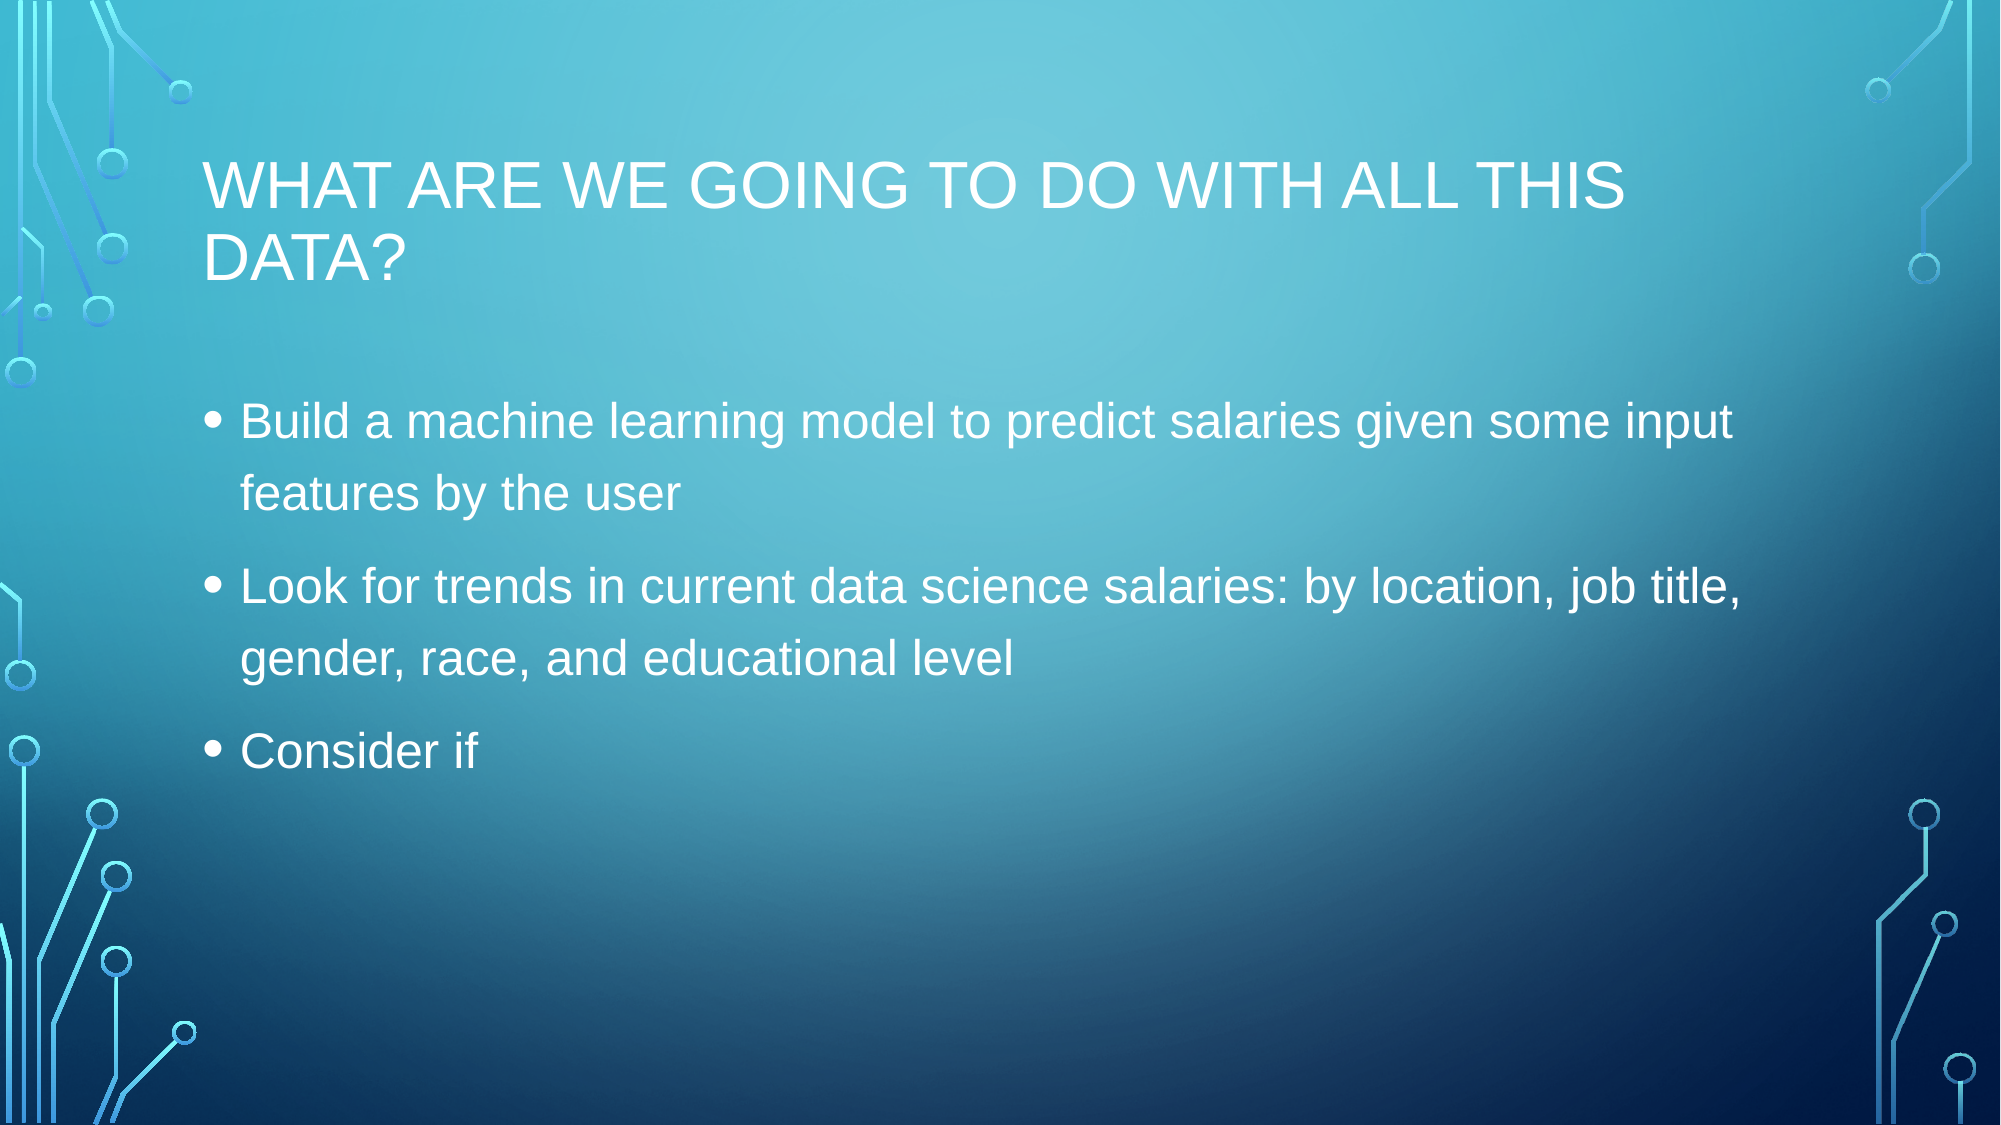

# What are we going to do with all this data?
Build a machine learning model to predict salaries given some input features by the user
Look for trends in current data science salaries: by location, job title, gender, race, and educational level
Consider if